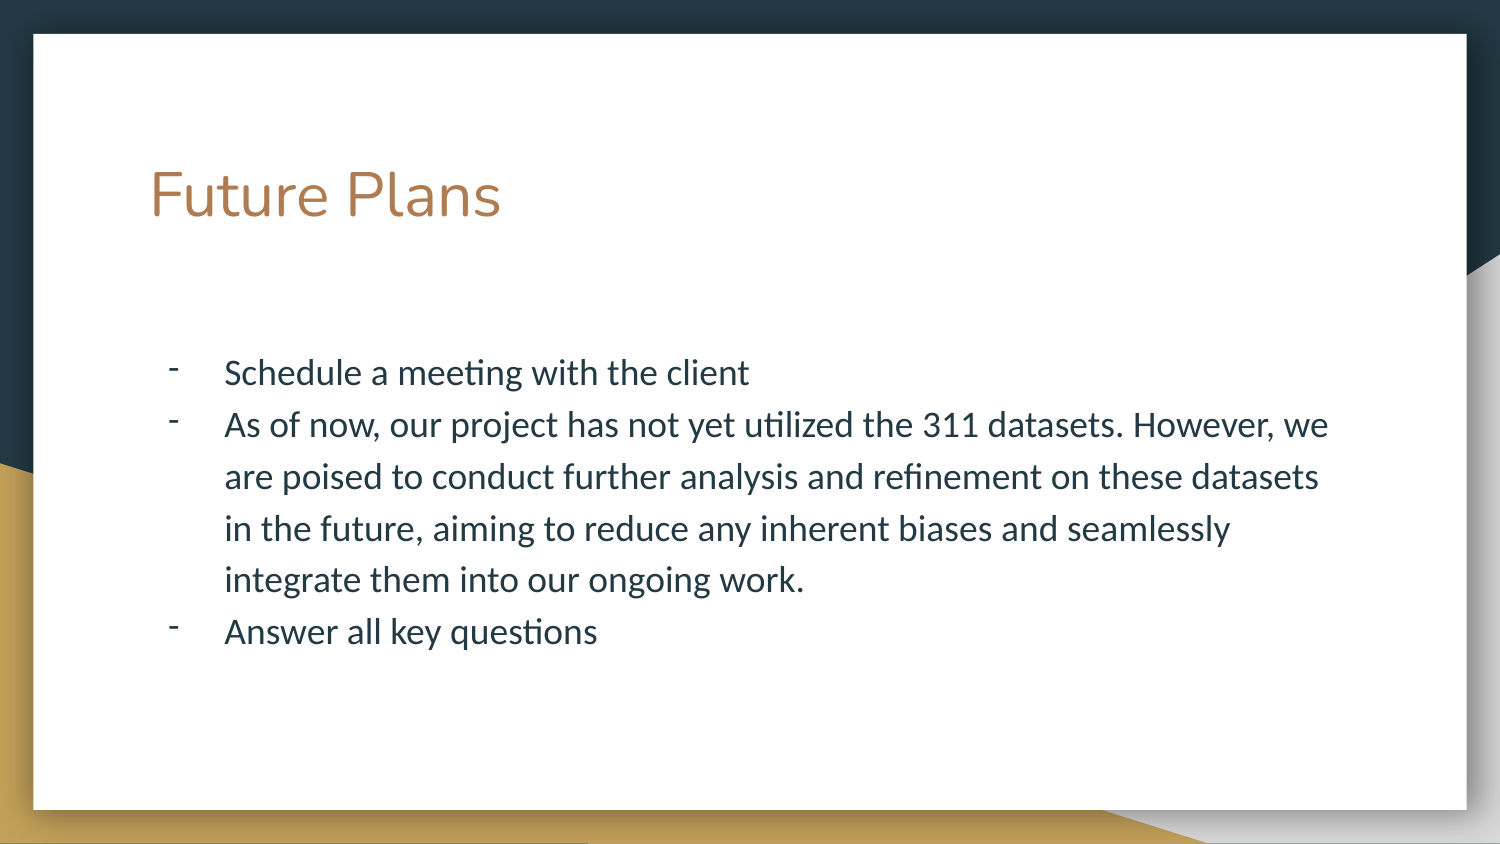

# Future Plans
Schedule a meeting with the client
As of now, our project has not yet utilized the 311 datasets. However, we are poised to conduct further analysis and refinement on these datasets in the future, aiming to reduce any inherent biases and seamlessly integrate them into our ongoing work.
Answer all key questions